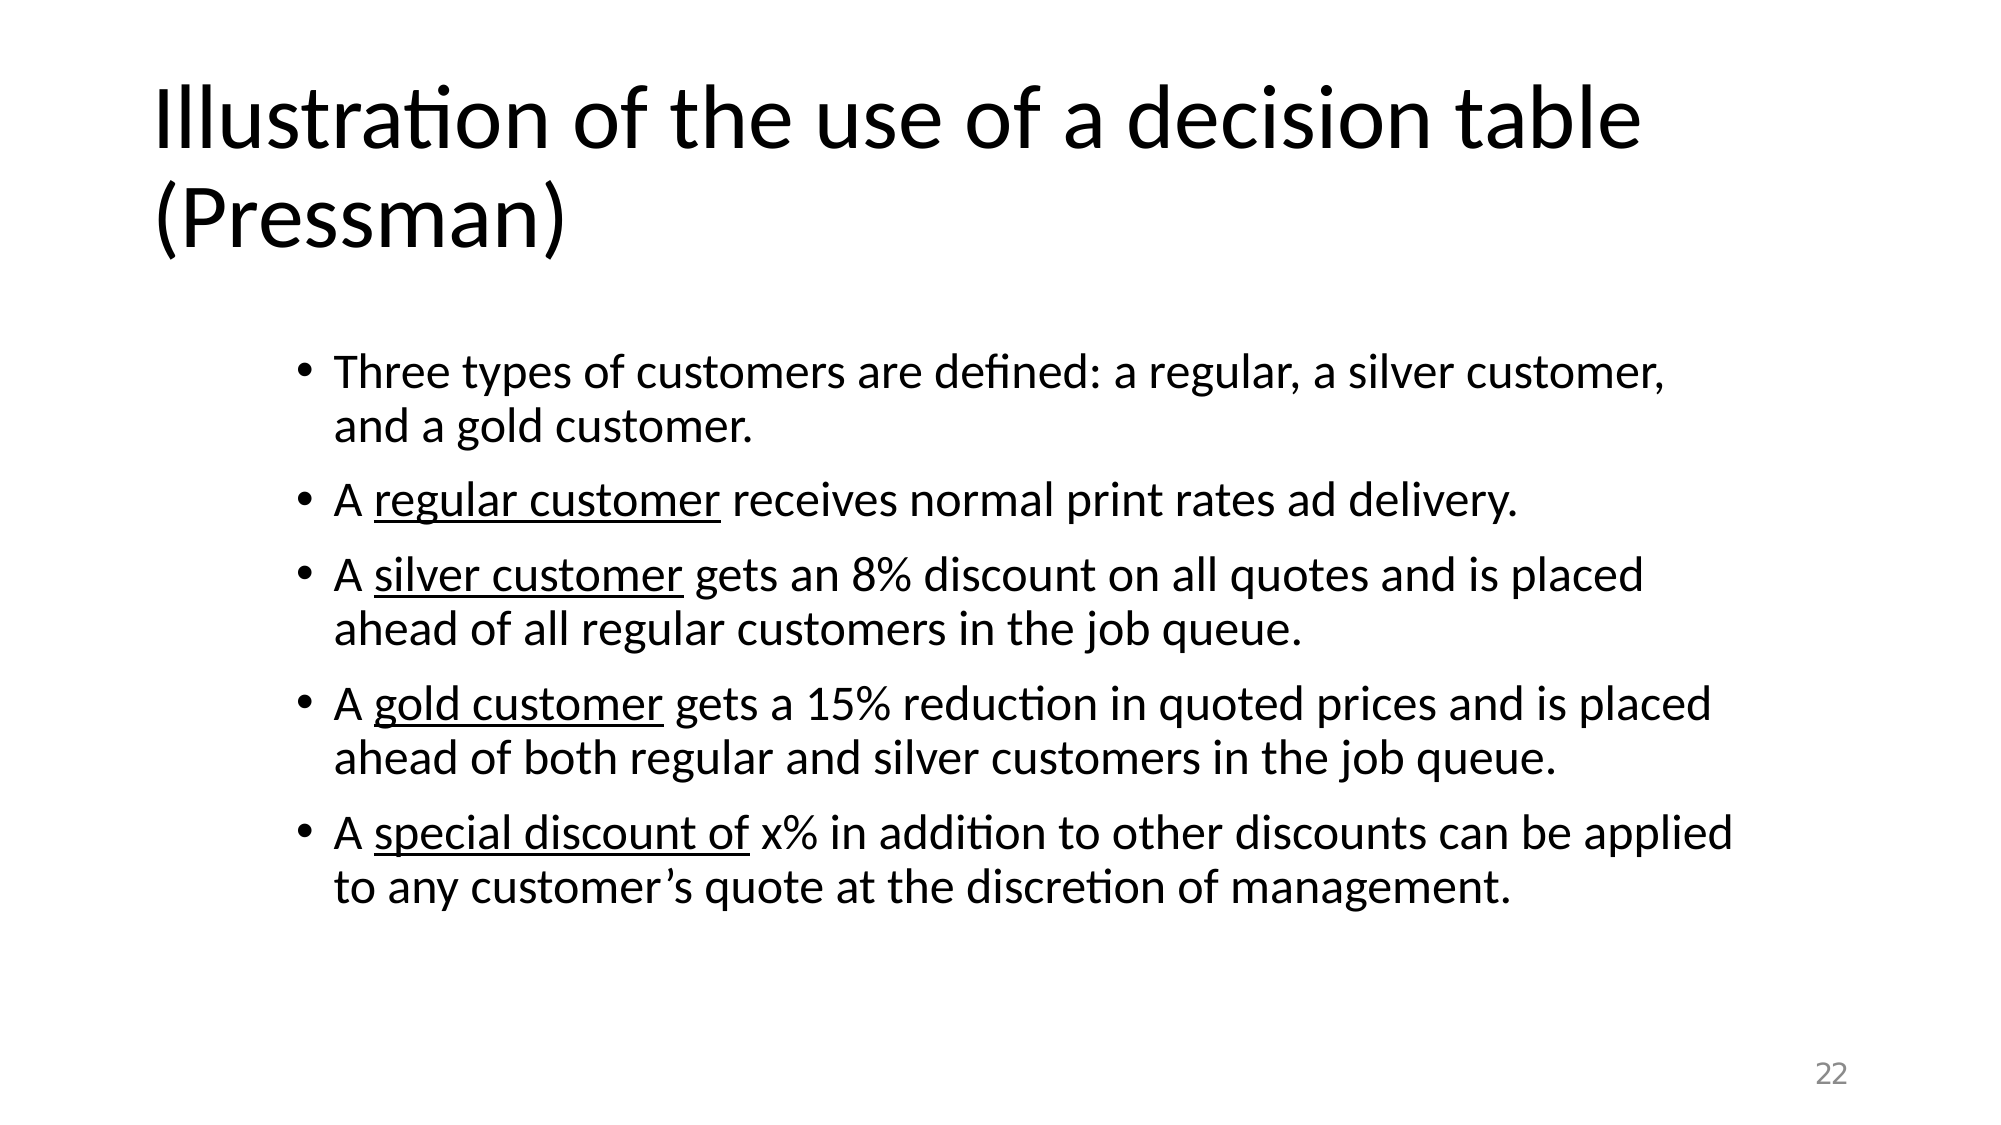

# Illustration of the use of a decision table (Pressman)
Three types of customers are defined: a regular, a silver customer, and a gold customer.
A regular customer receives normal print rates ad delivery.
A silver customer gets an 8% discount on all quotes and is placed ahead of all regular customers in the job queue.
A gold customer gets a 15% reduction in quoted prices and is placed ahead of both regular and silver customers in the job queue.
A special discount of x% in addition to other discounts can be applied to any customer’s quote at the discretion of management.
22